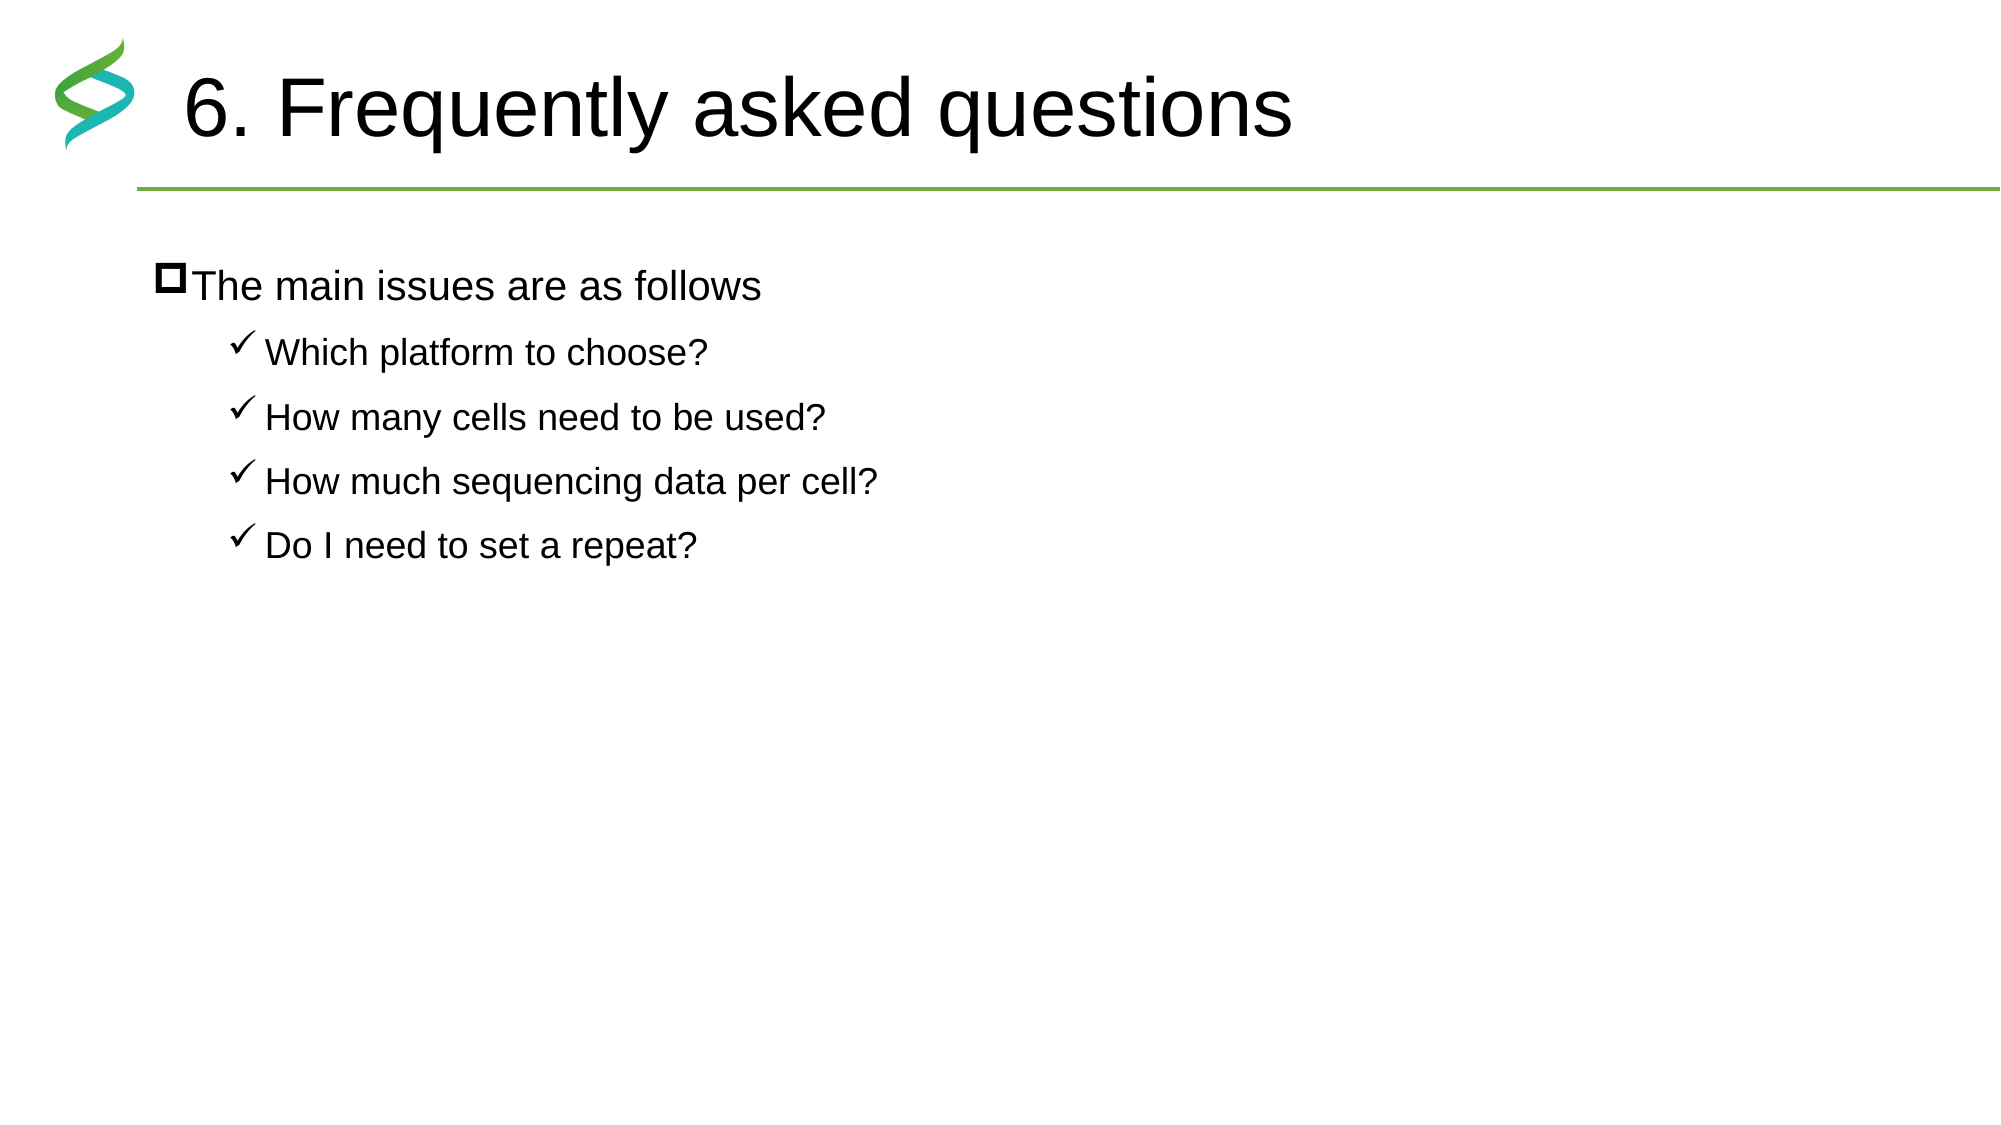

# 6. Frequently asked questions
The main issues are as follows
Which platform to choose?
How many cells need to be used?
How much sequencing data per cell?
Do I need to set a repeat?